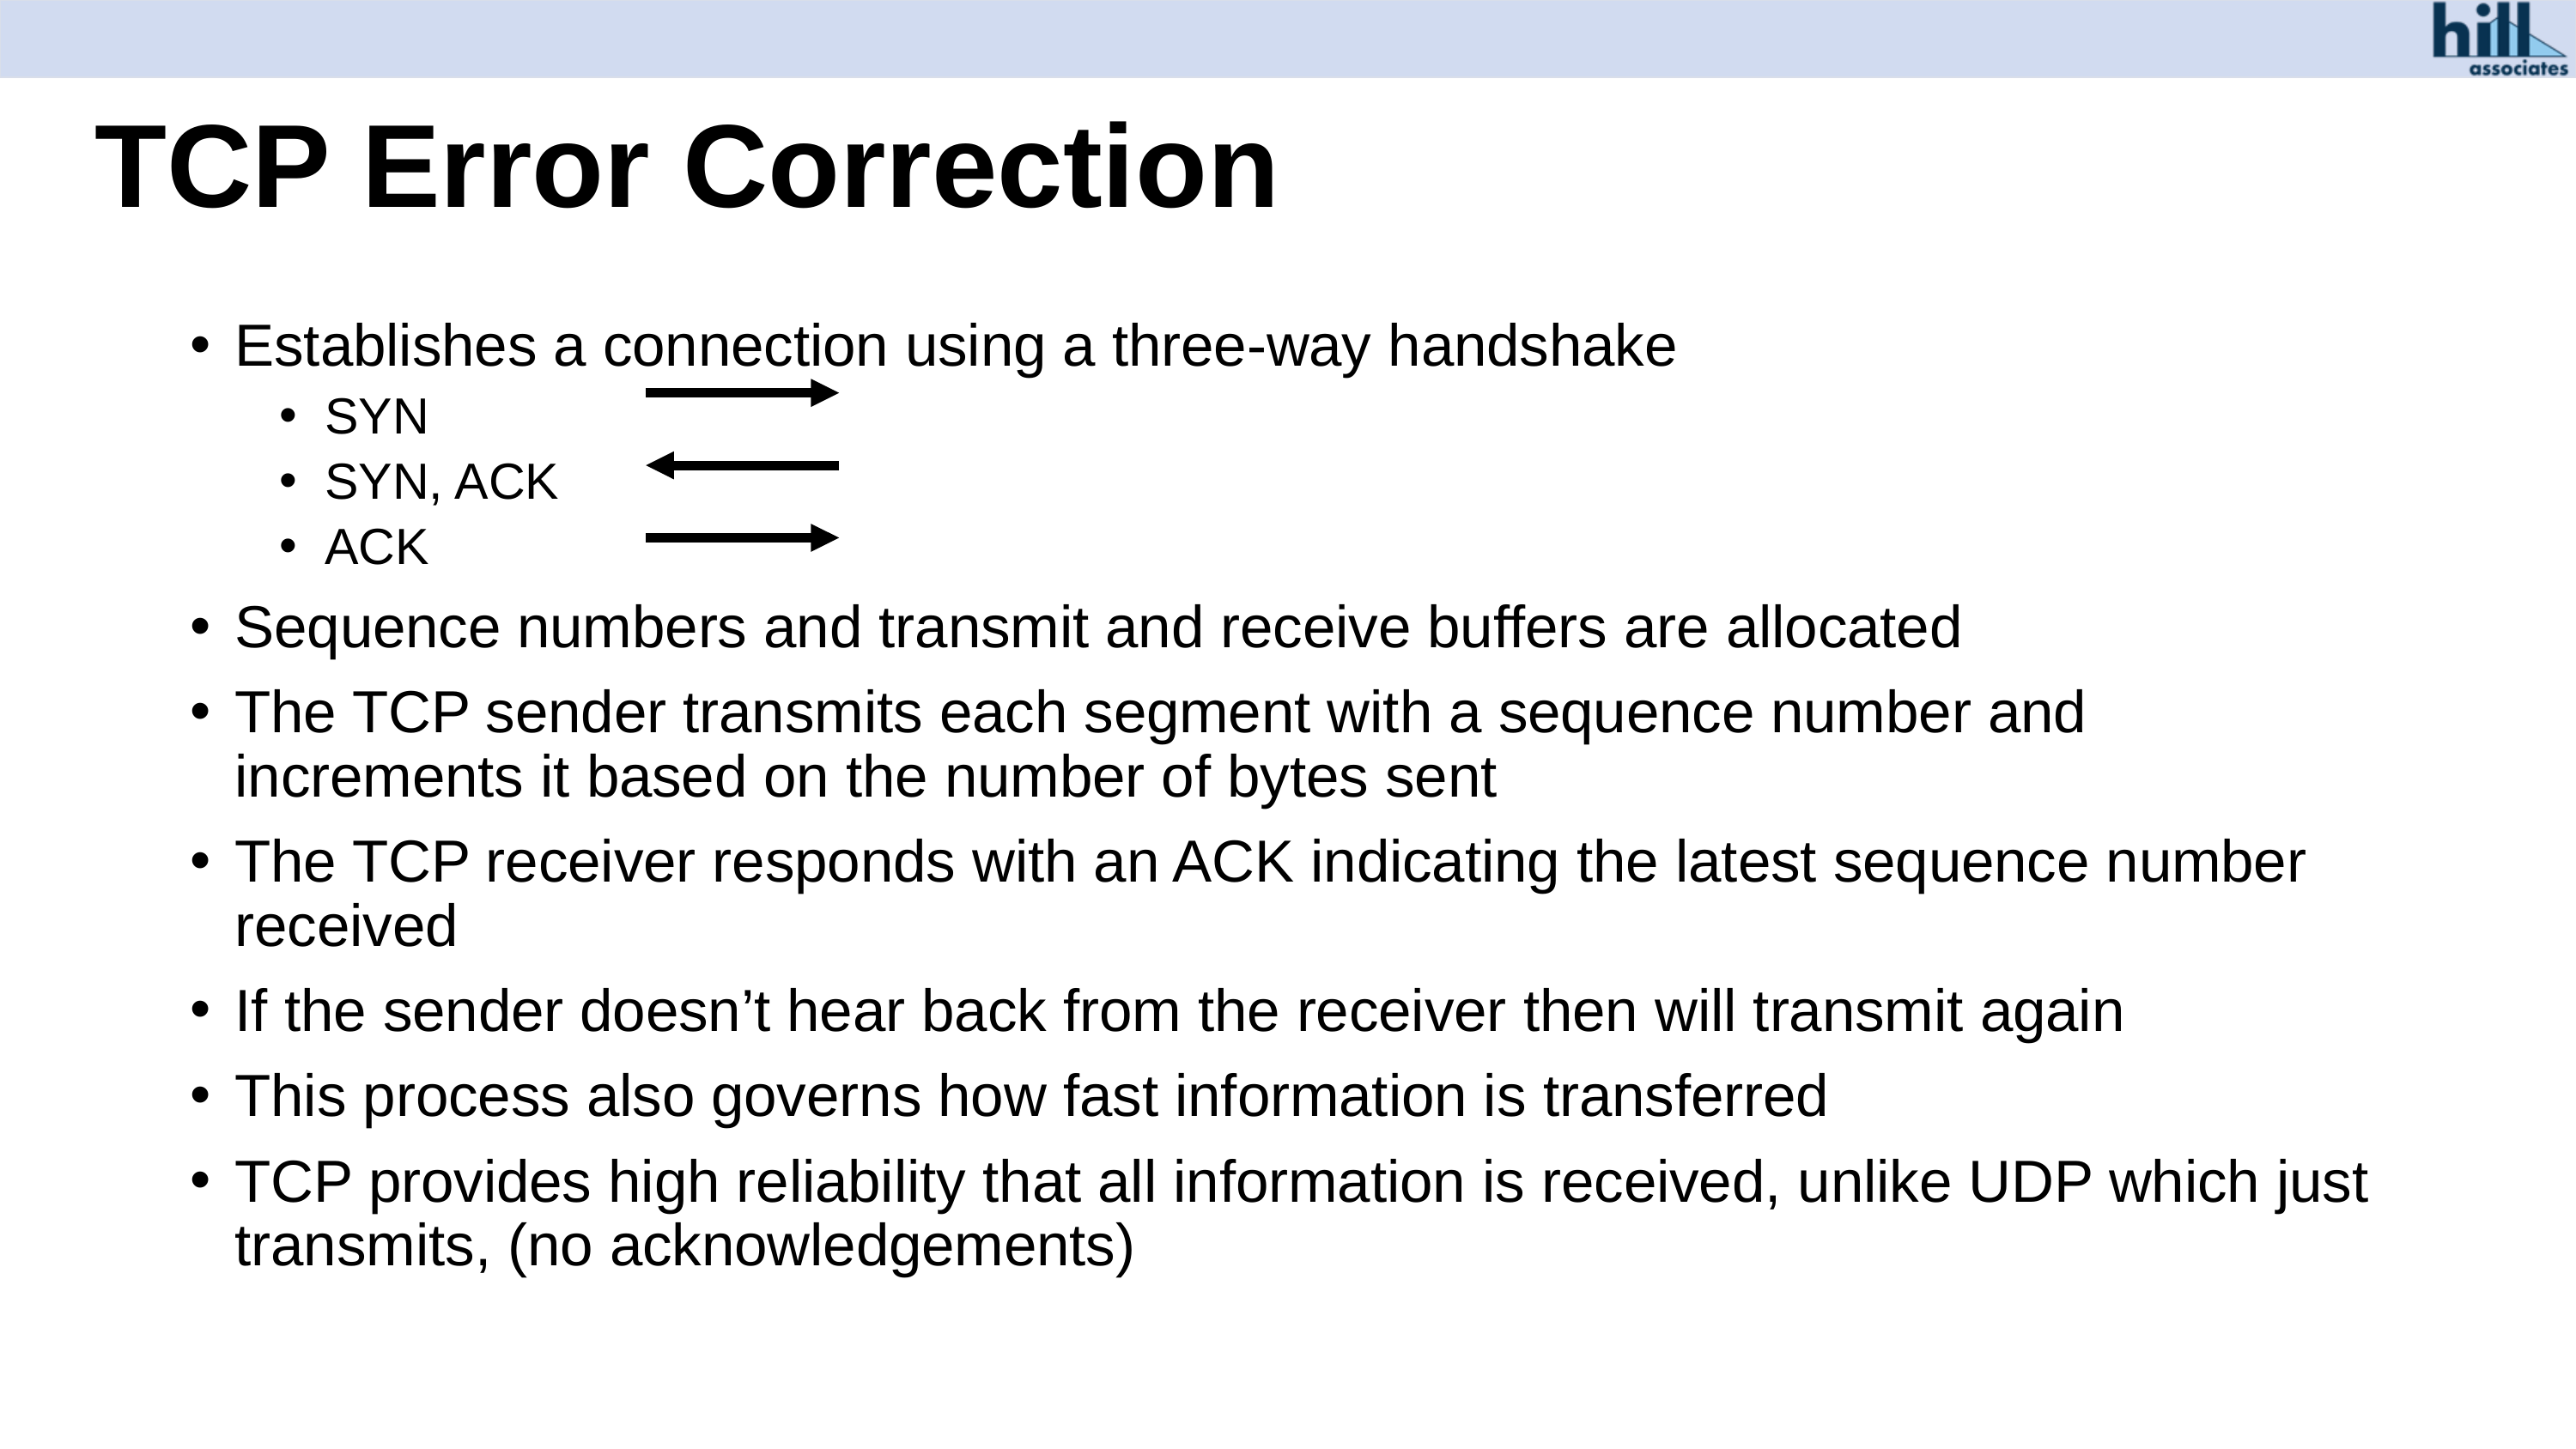

# TCP Error Correction
Establishes a connection using a three-way handshake
SYN
SYN, ACK
ACK
Sequence numbers and transmit and receive buffers are allocated
The TCP sender transmits each segment with a sequence number and increments it based on the number of bytes sent
The TCP receiver responds with an ACK indicating the latest sequence number received
If the sender doesn’t hear back from the receiver then will transmit again
This process also governs how fast information is transferred
TCP provides high reliability that all information is received, unlike UDP which just transmits, (no acknowledgements)